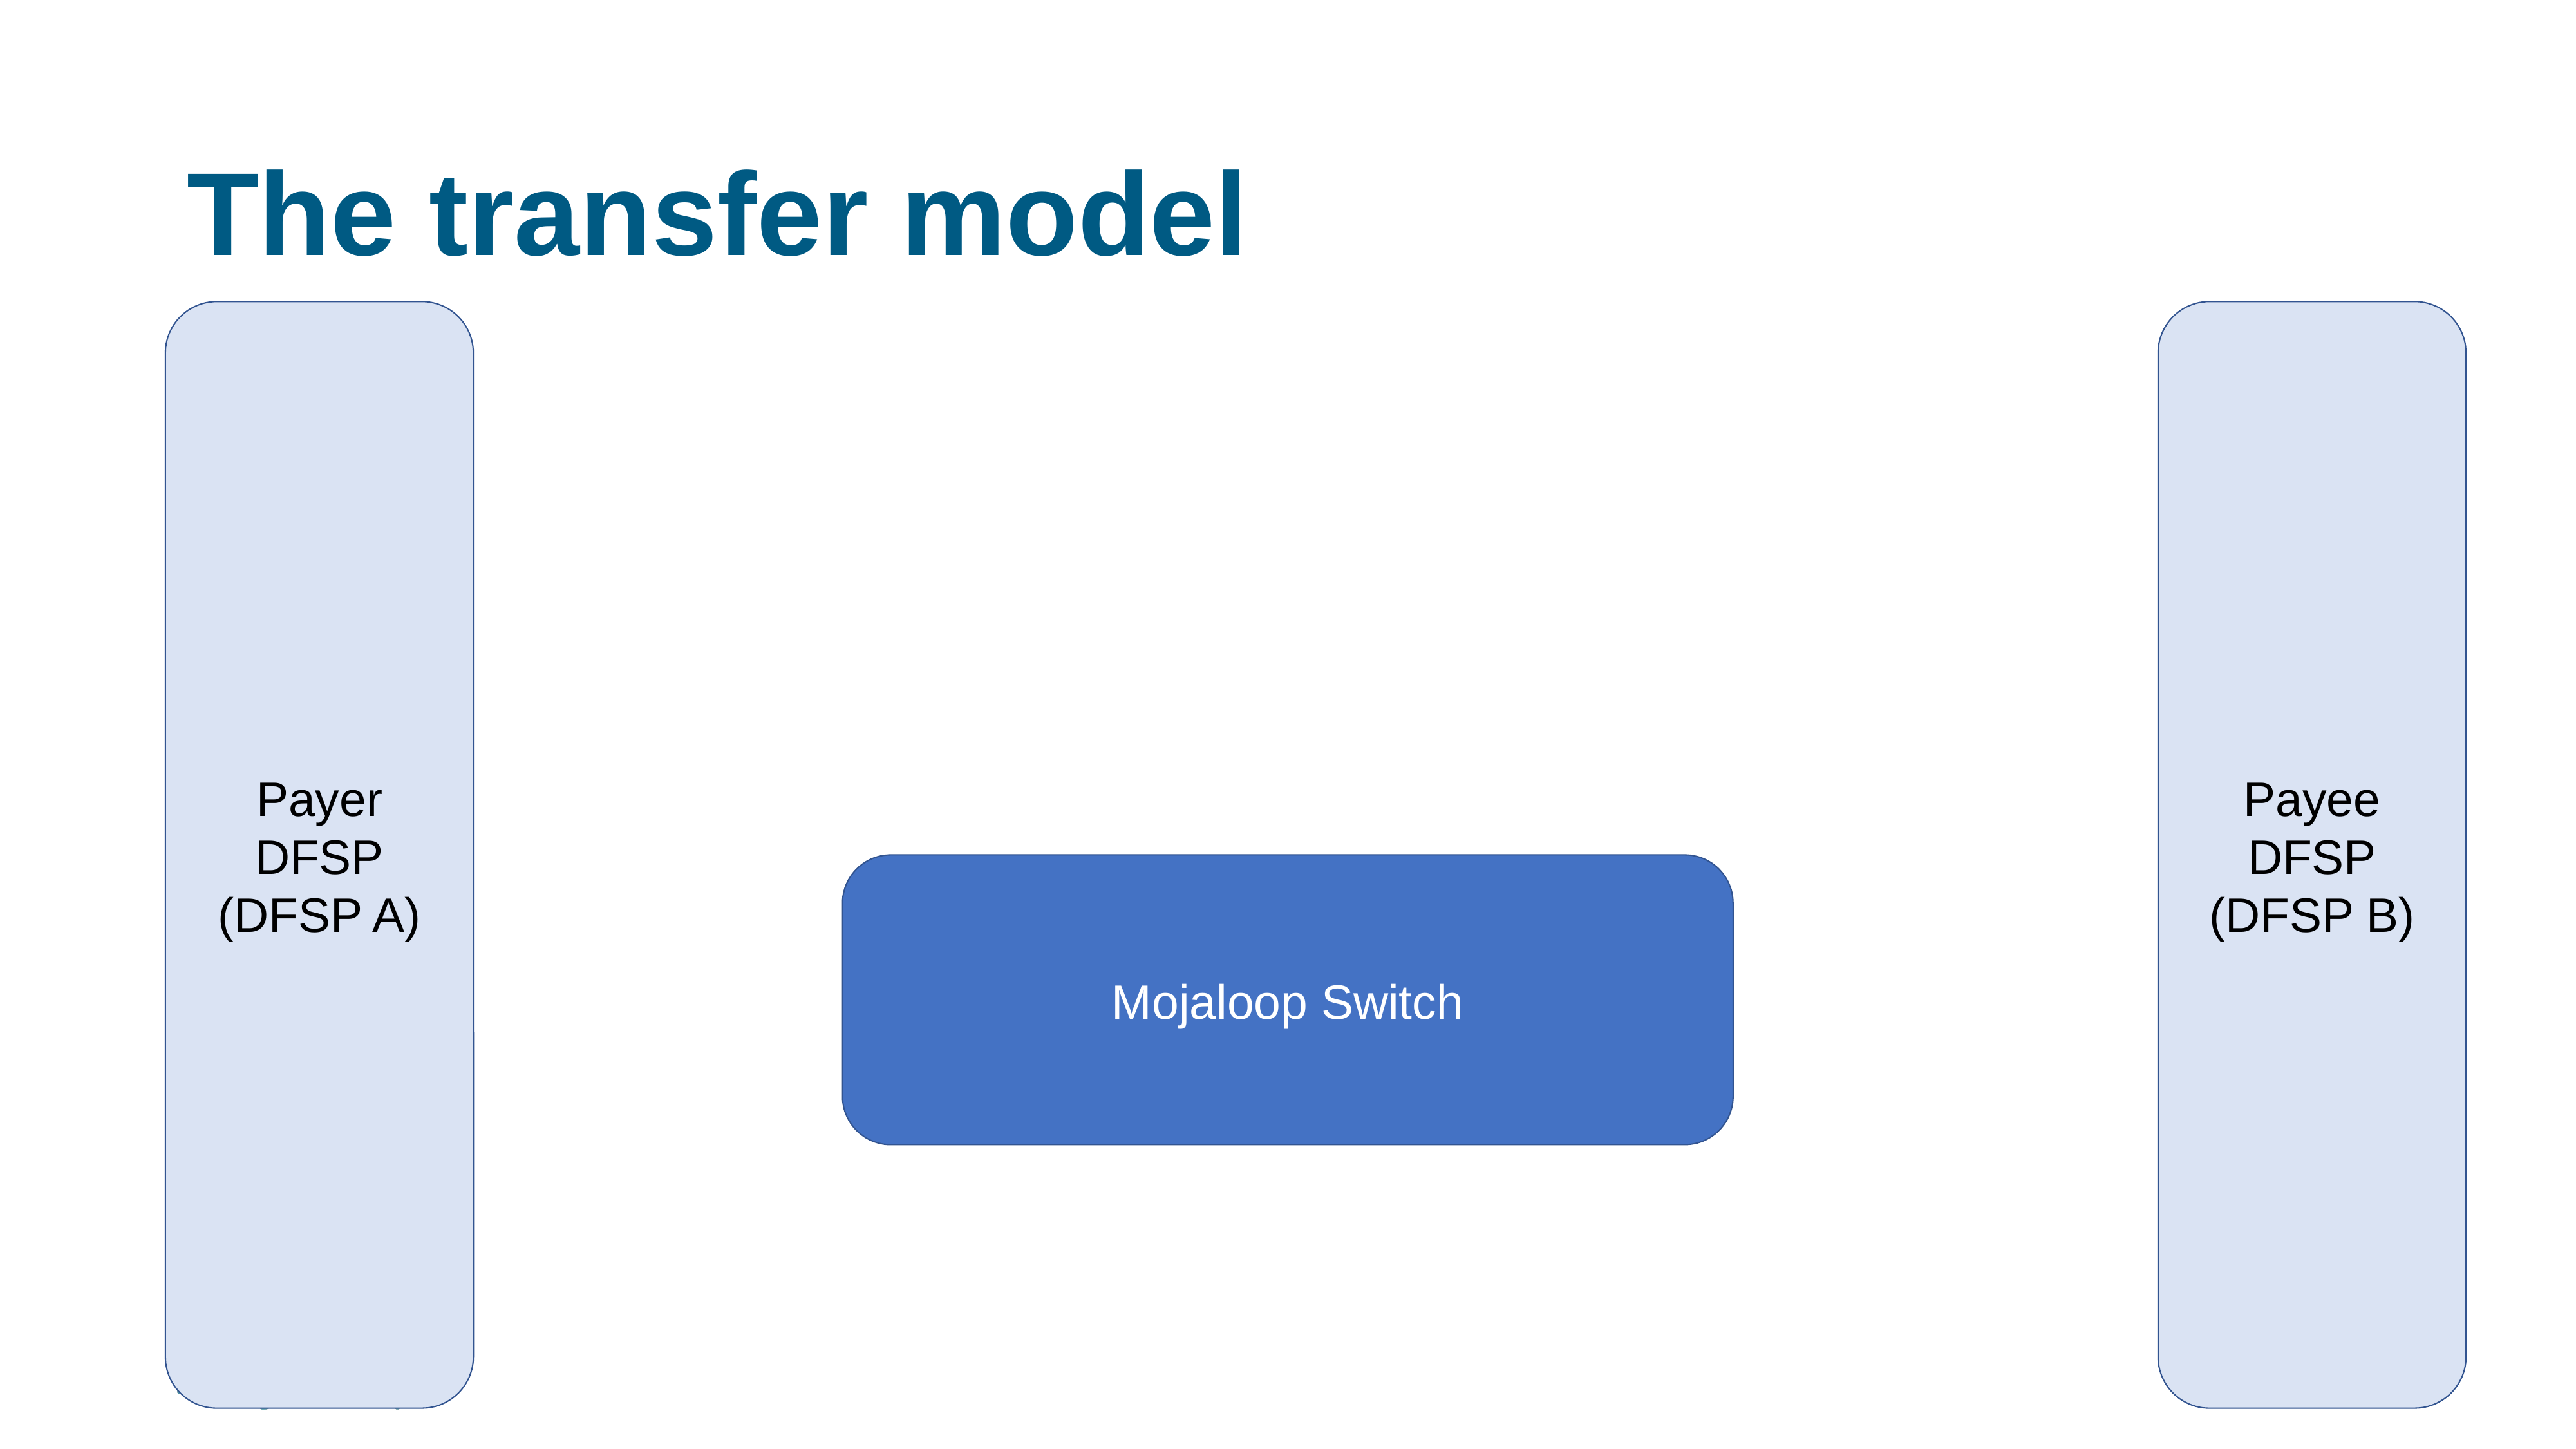

# The transfer model
Payer
DFSP
(DFSP A)
Payee
DFSP
(DFSP B)
Mojaloop Switch